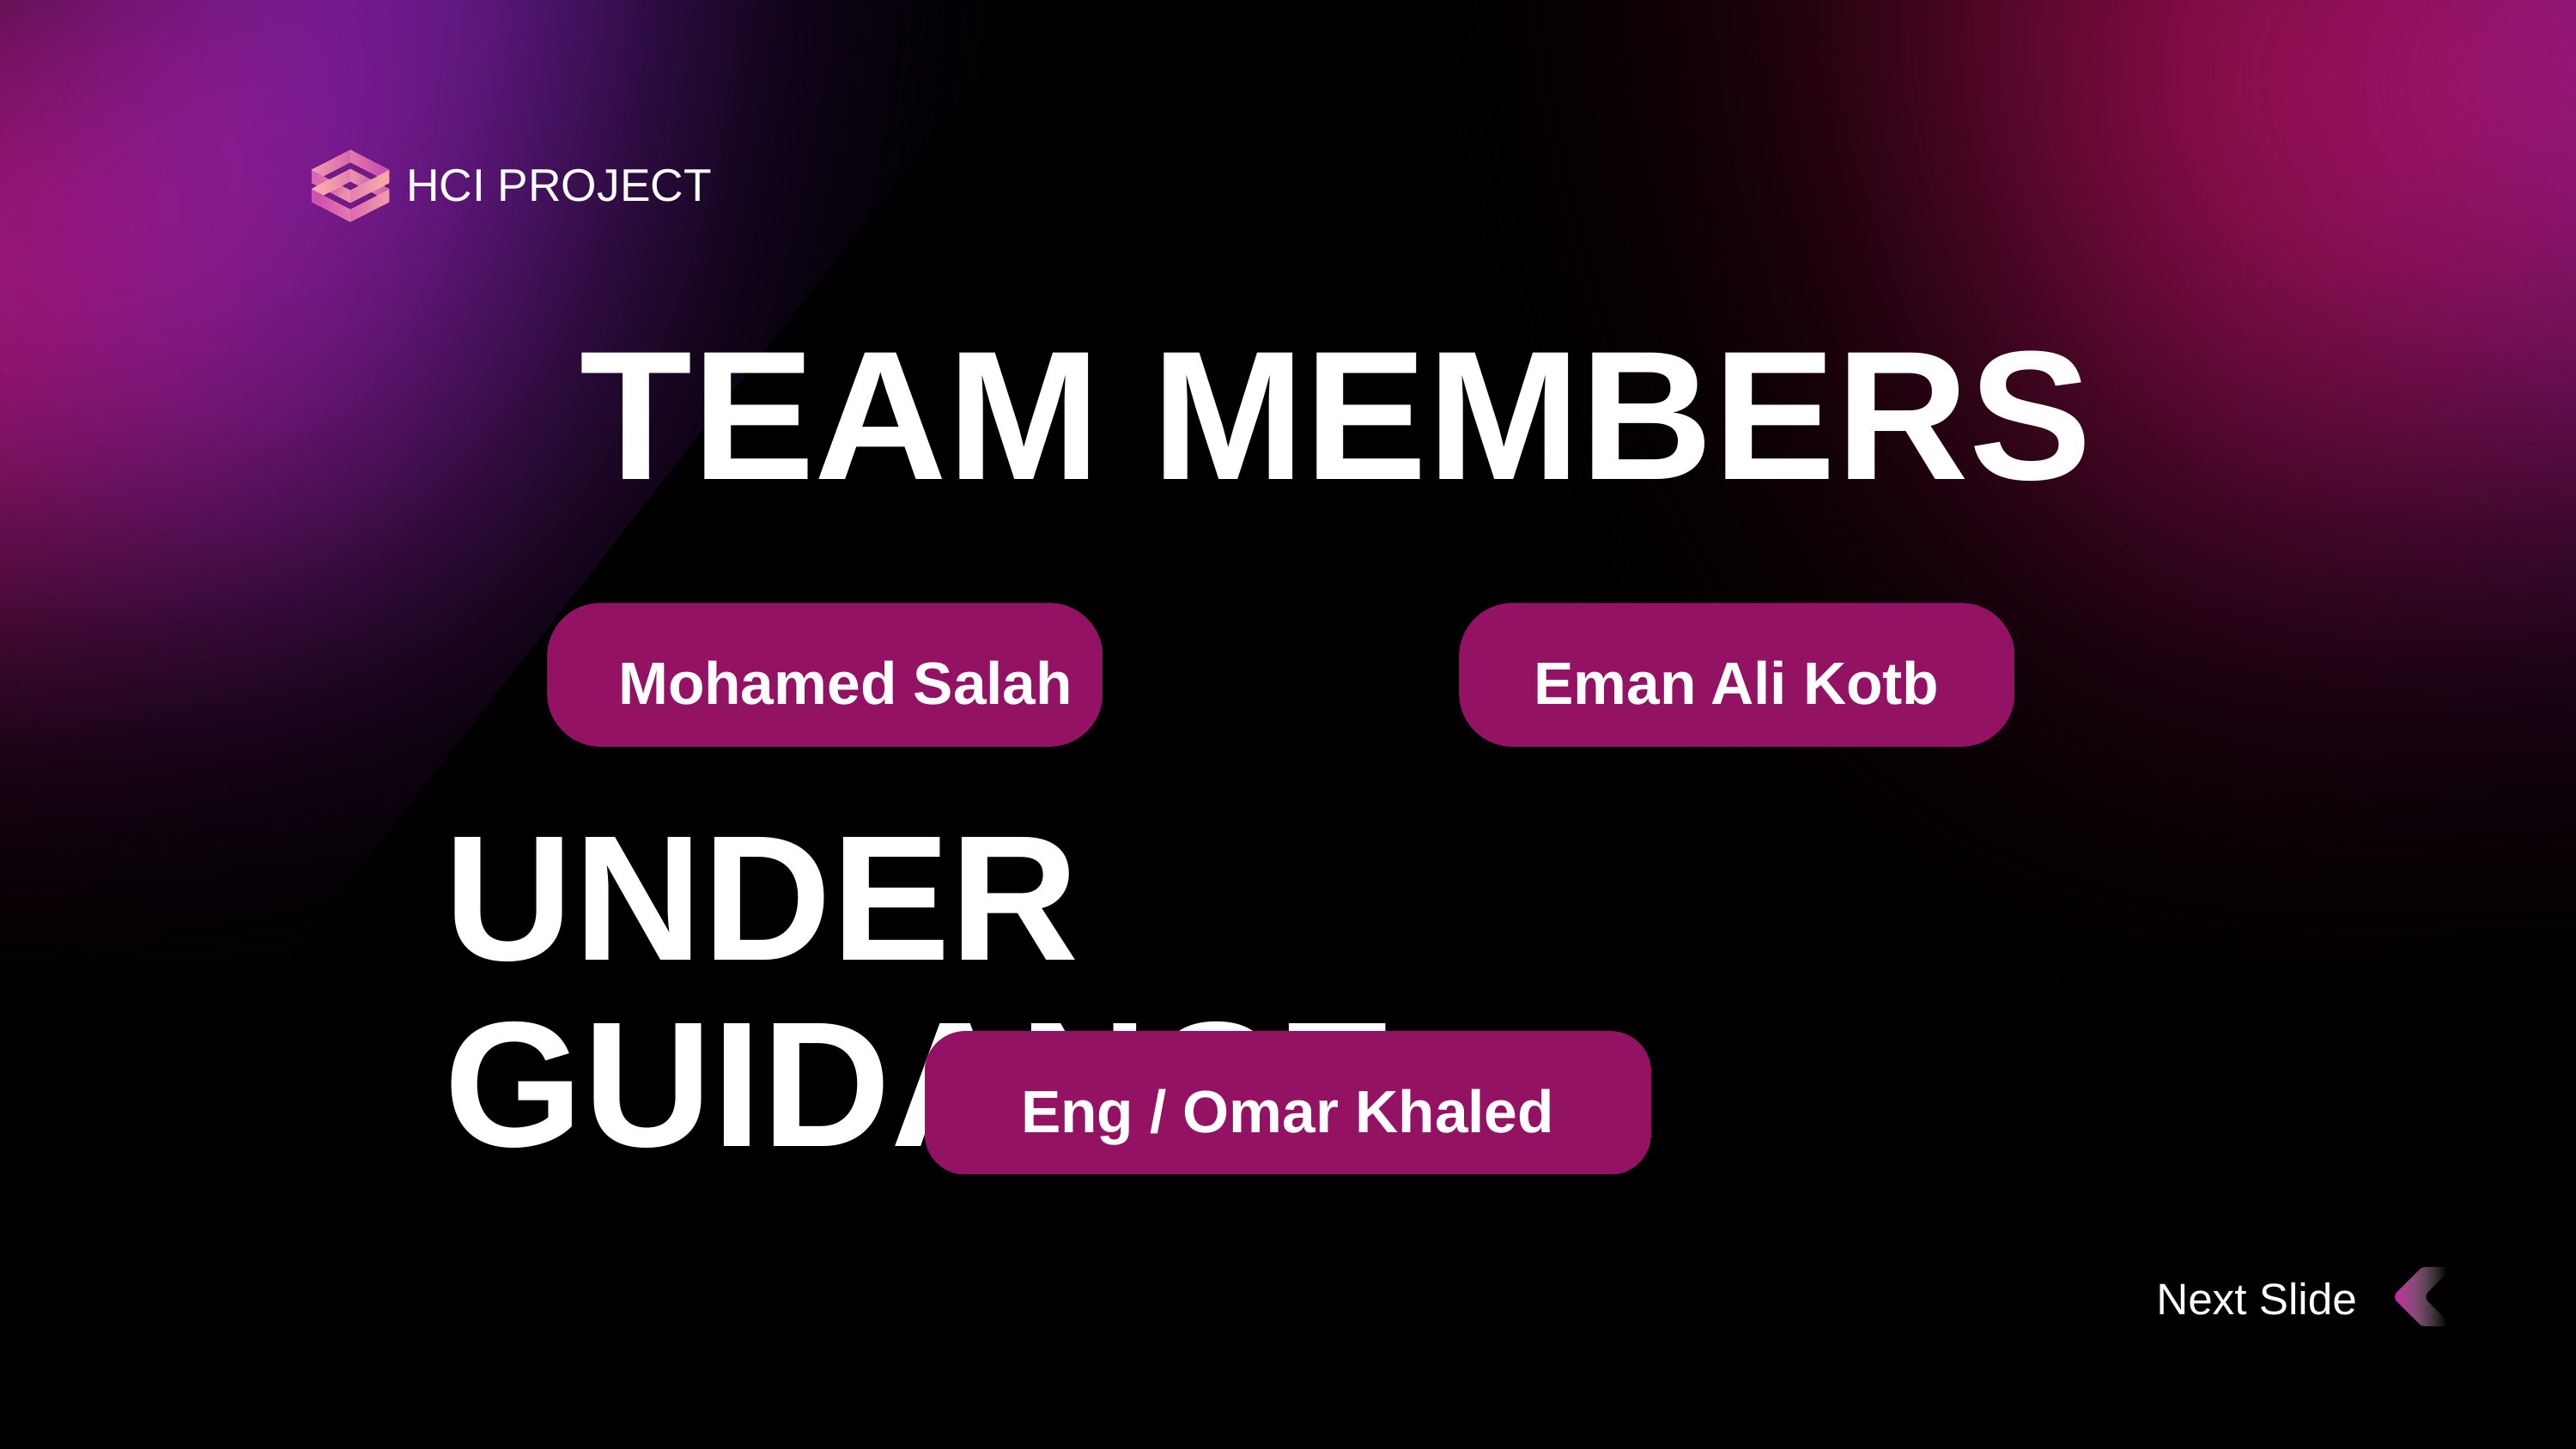

HCI PROJECT
TEAM MEMBERS

Mohamed Salah

Eman Ali Kotb

UNDER GUIDANCE:

Eng / Omar Khaled

Next Slide